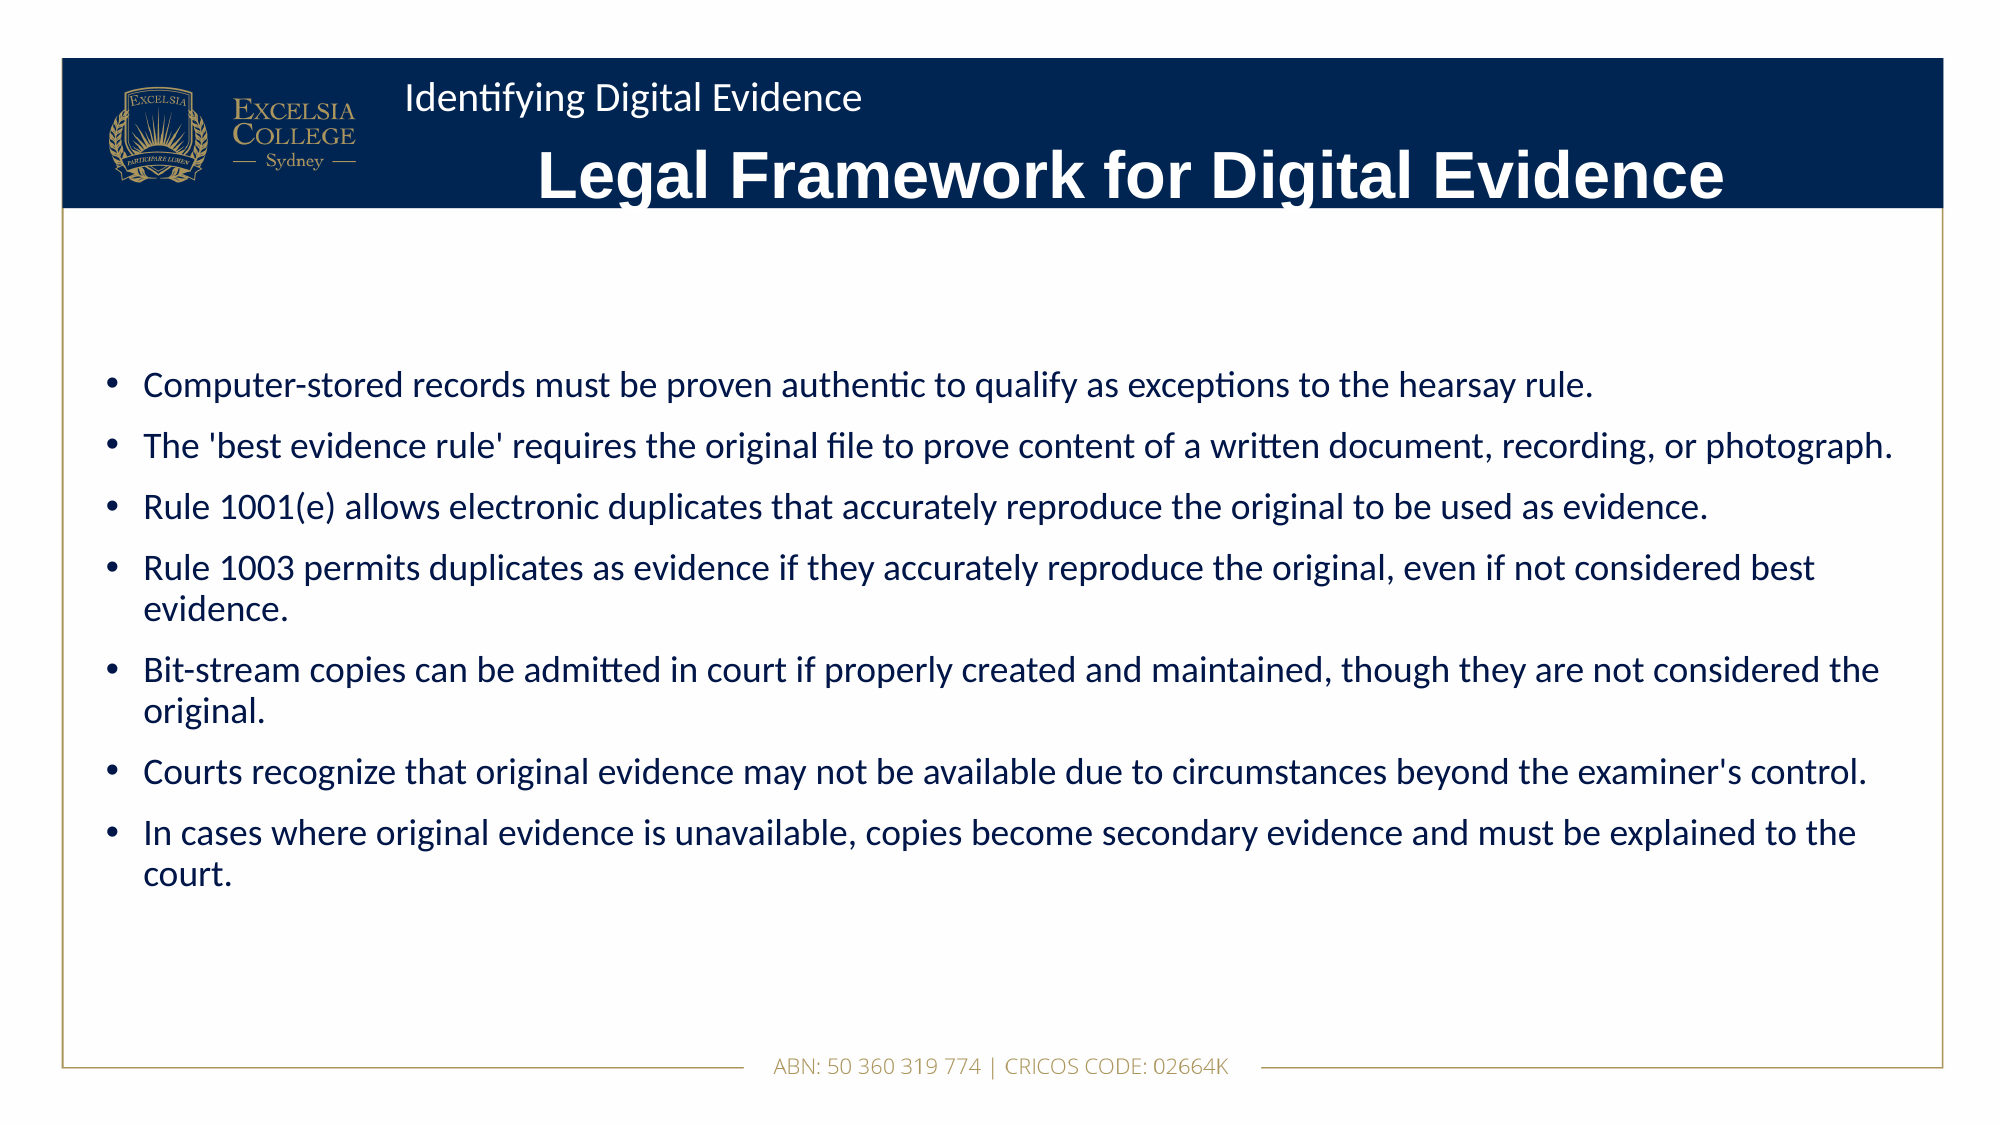

# Identifying Digital Evidence
Legal Framework for Digital Evidence
Computer-stored records must be proven authentic to qualify as exceptions to the hearsay rule.
The 'best evidence rule' requires the original file to prove content of a written document, recording, or photograph.
Rule 1001(e) allows electronic duplicates that accurately reproduce the original to be used as evidence.
Rule 1003 permits duplicates as evidence if they accurately reproduce the original, even if not considered best evidence.
Bit-stream copies can be admitted in court if properly created and maintained, though they are not considered the original.
Courts recognize that original evidence may not be available due to circumstances beyond the examiner's control.
In cases where original evidence is unavailable, copies become secondary evidence and must be explained to the court.